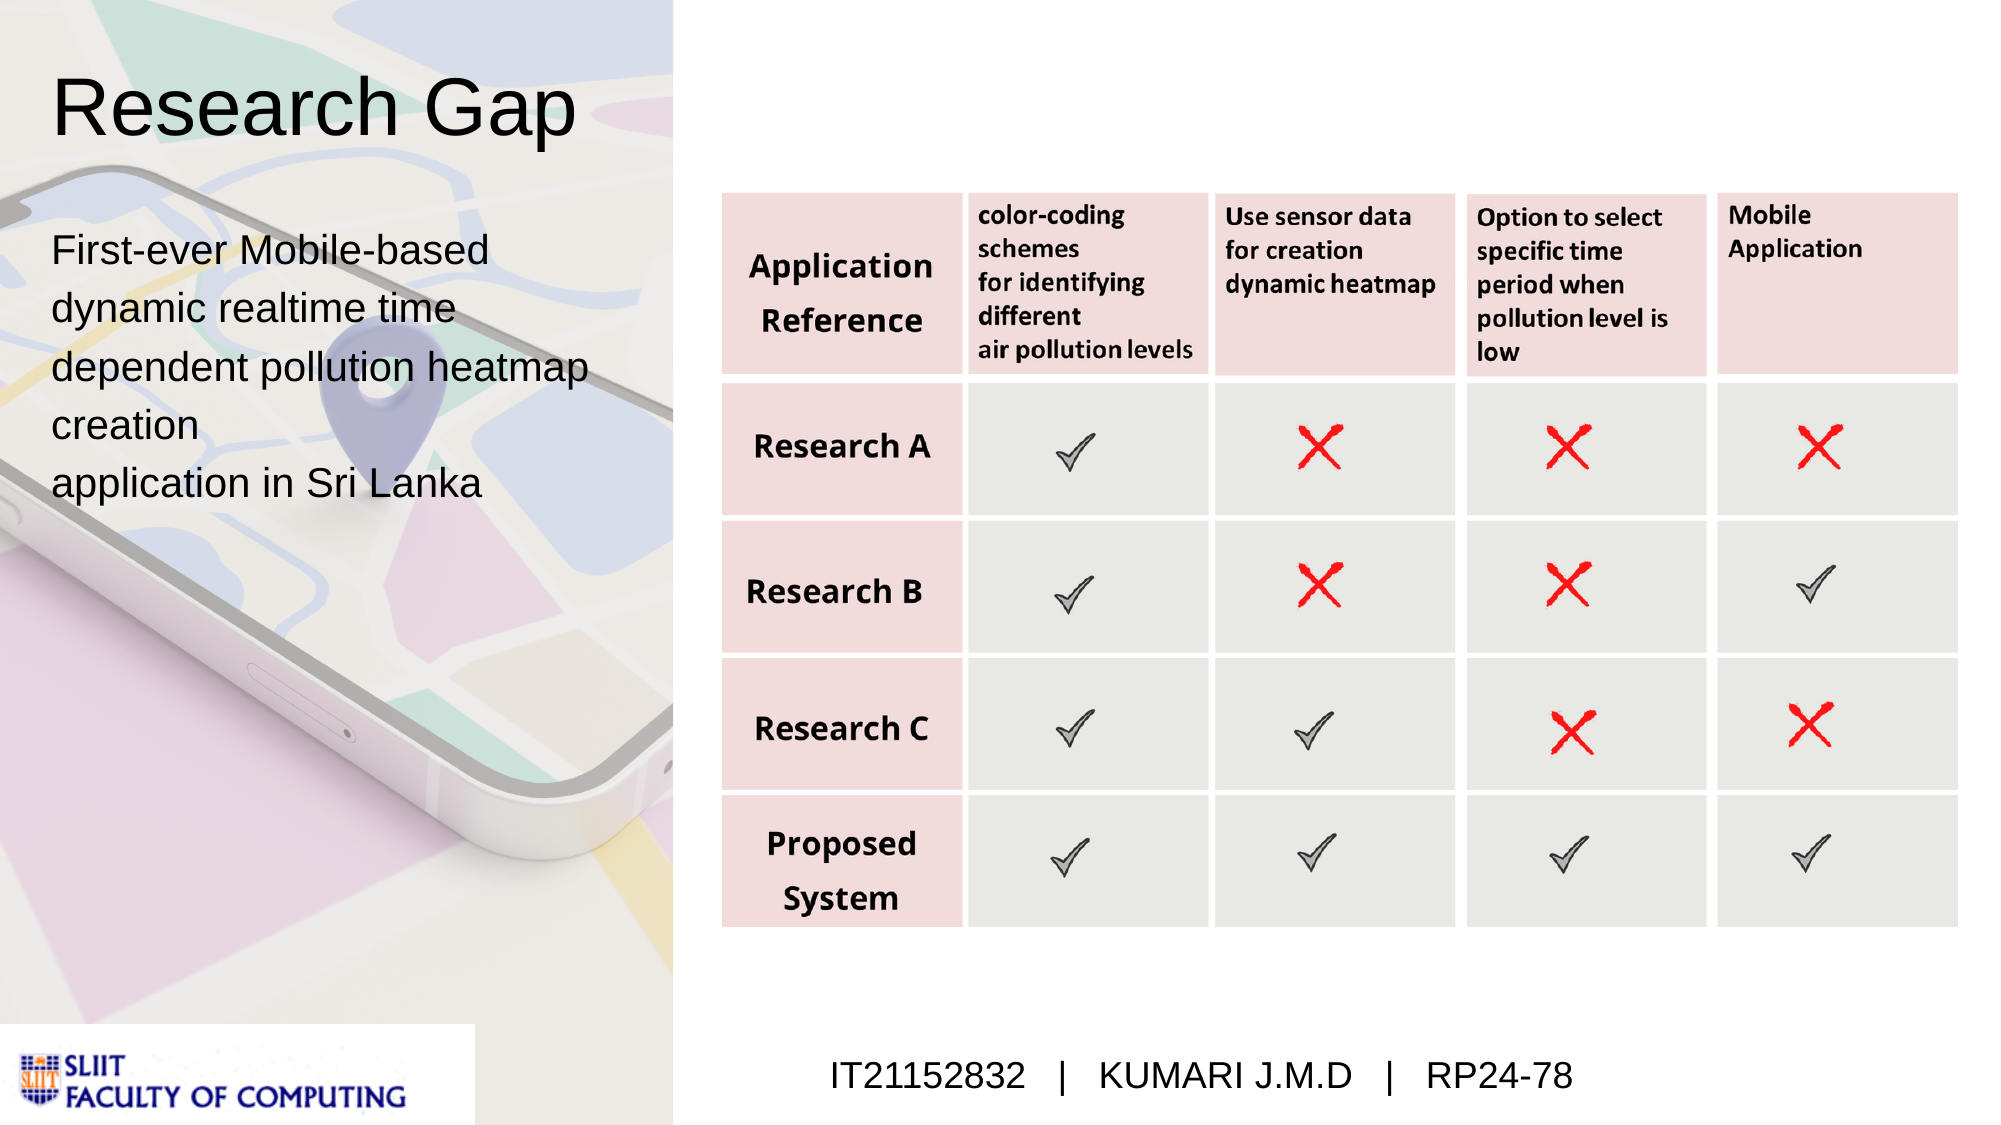

Research Gap

First-ever Mobile-based dynamic realtime time dependent pollution heatmap creation
application in Sri Lanka

IT21152832   |   KUMARI J.M.D   |   RP24-78